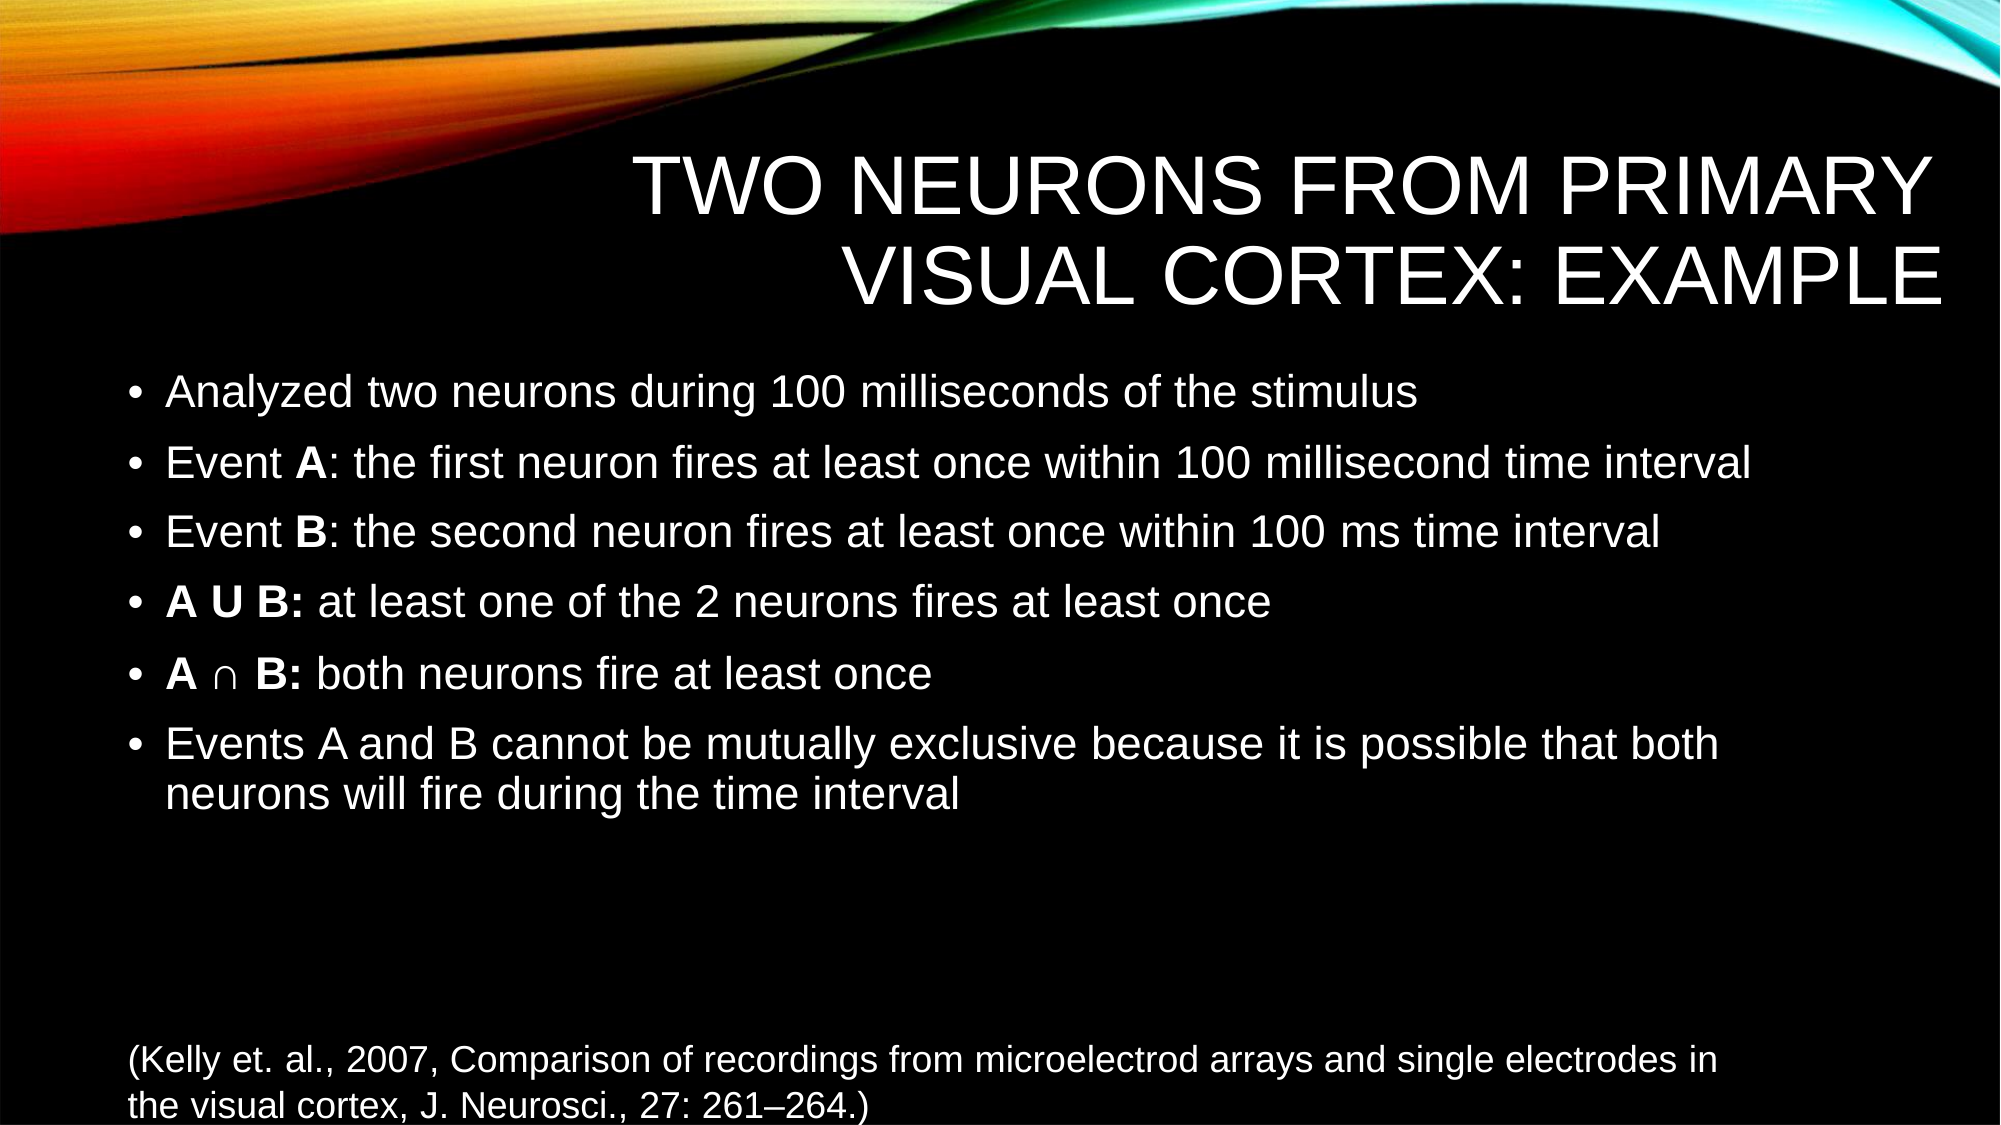

TWO NEURONS FROM PRIMARY
VISUAL CORTEX: EXAMPLE
• Analyzed two neurons during 100 milliseconds of the stimulus
• Event A: the first neuron fires at least once within 100 millisecond time interval
• Event B: the second neuron fires at least once within 100 ms time interval
• A U B: at least one of the 2 neurons fires at least once
• A ∩ B: both neurons fire at least once
• Events A and B cannot be mutually exclusive because it is possible that both
neurons will fire during the time interval
(Kelly et. al., 2007, Comparison of recordings from microelectrod arrays and single electrodes in
the visual cortex, J. Neurosci., 27: 261–264.)